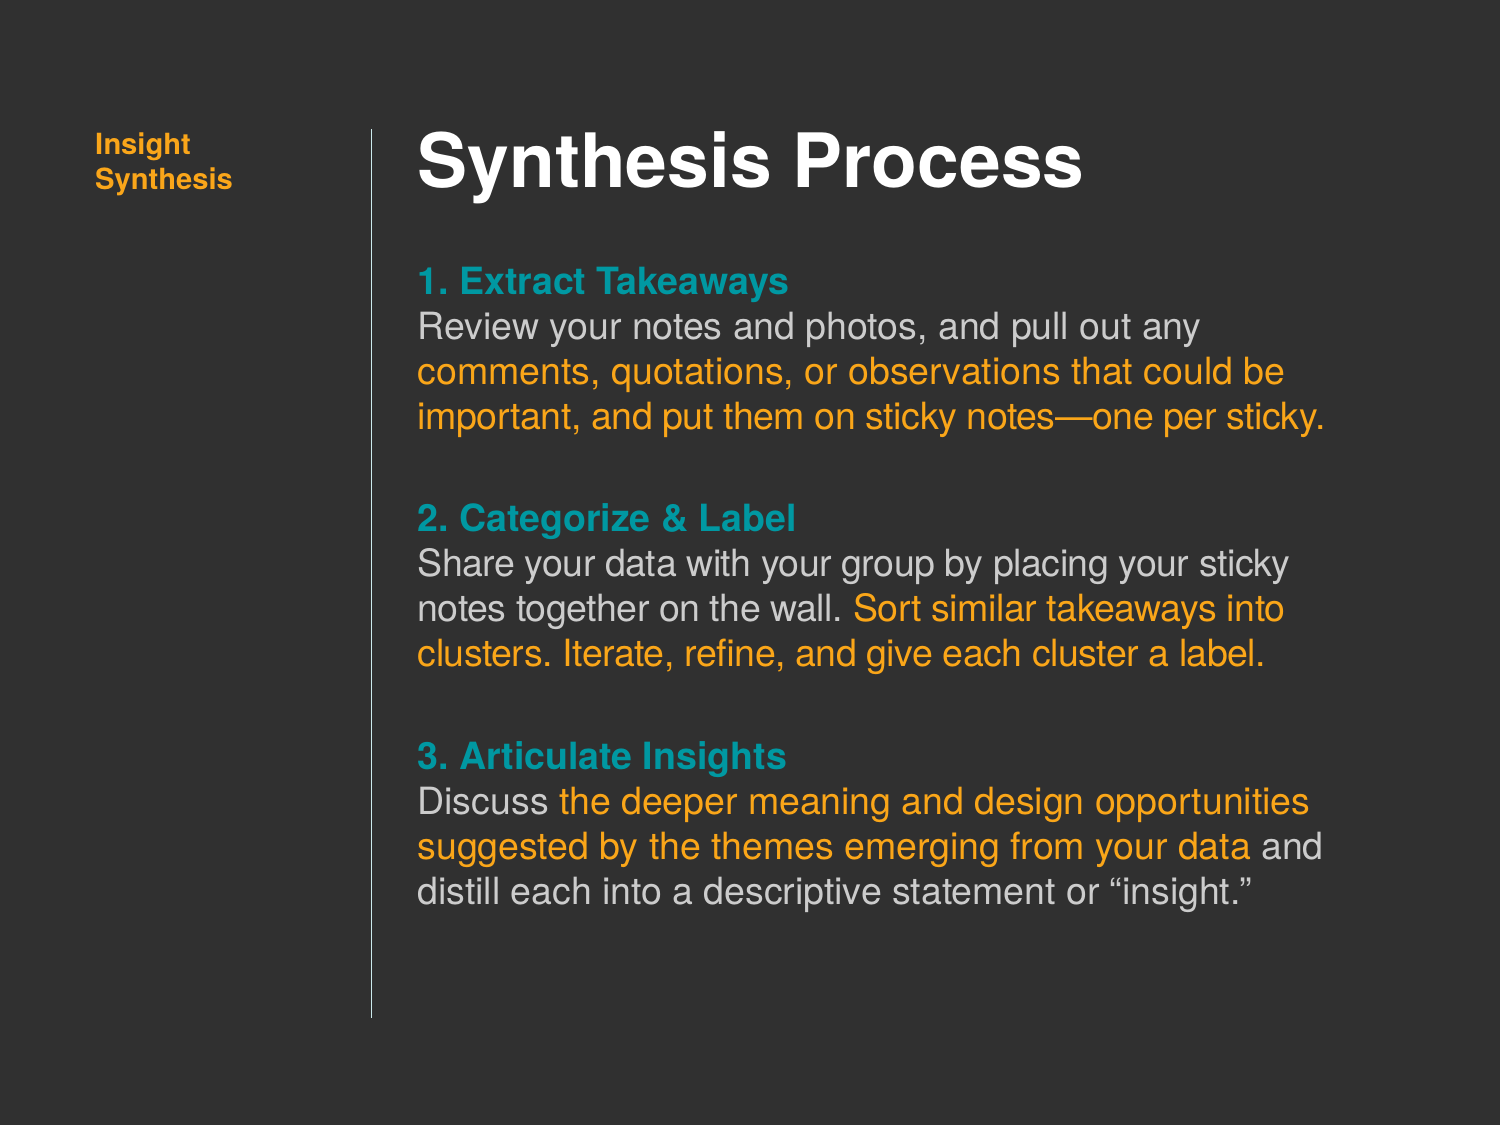

# Synthesis Process
Insight Synthesis

1. Extract Takeaways
Review your notes and photos, and pull out any comments, quotations, or observations that could be important, and put them on sticky notes—one per sticky.

2. Categorize & Label
Share your data with your group by placing your sticky notes together on the wall. Sort similar takeaways into clusters. Iterate, refine, and give each cluster a label.

3. Articulate Insights
Discuss the deeper meaning and design opportunities suggested by the themes emerging from your data and distill each into a descriptive statement or “insight.”